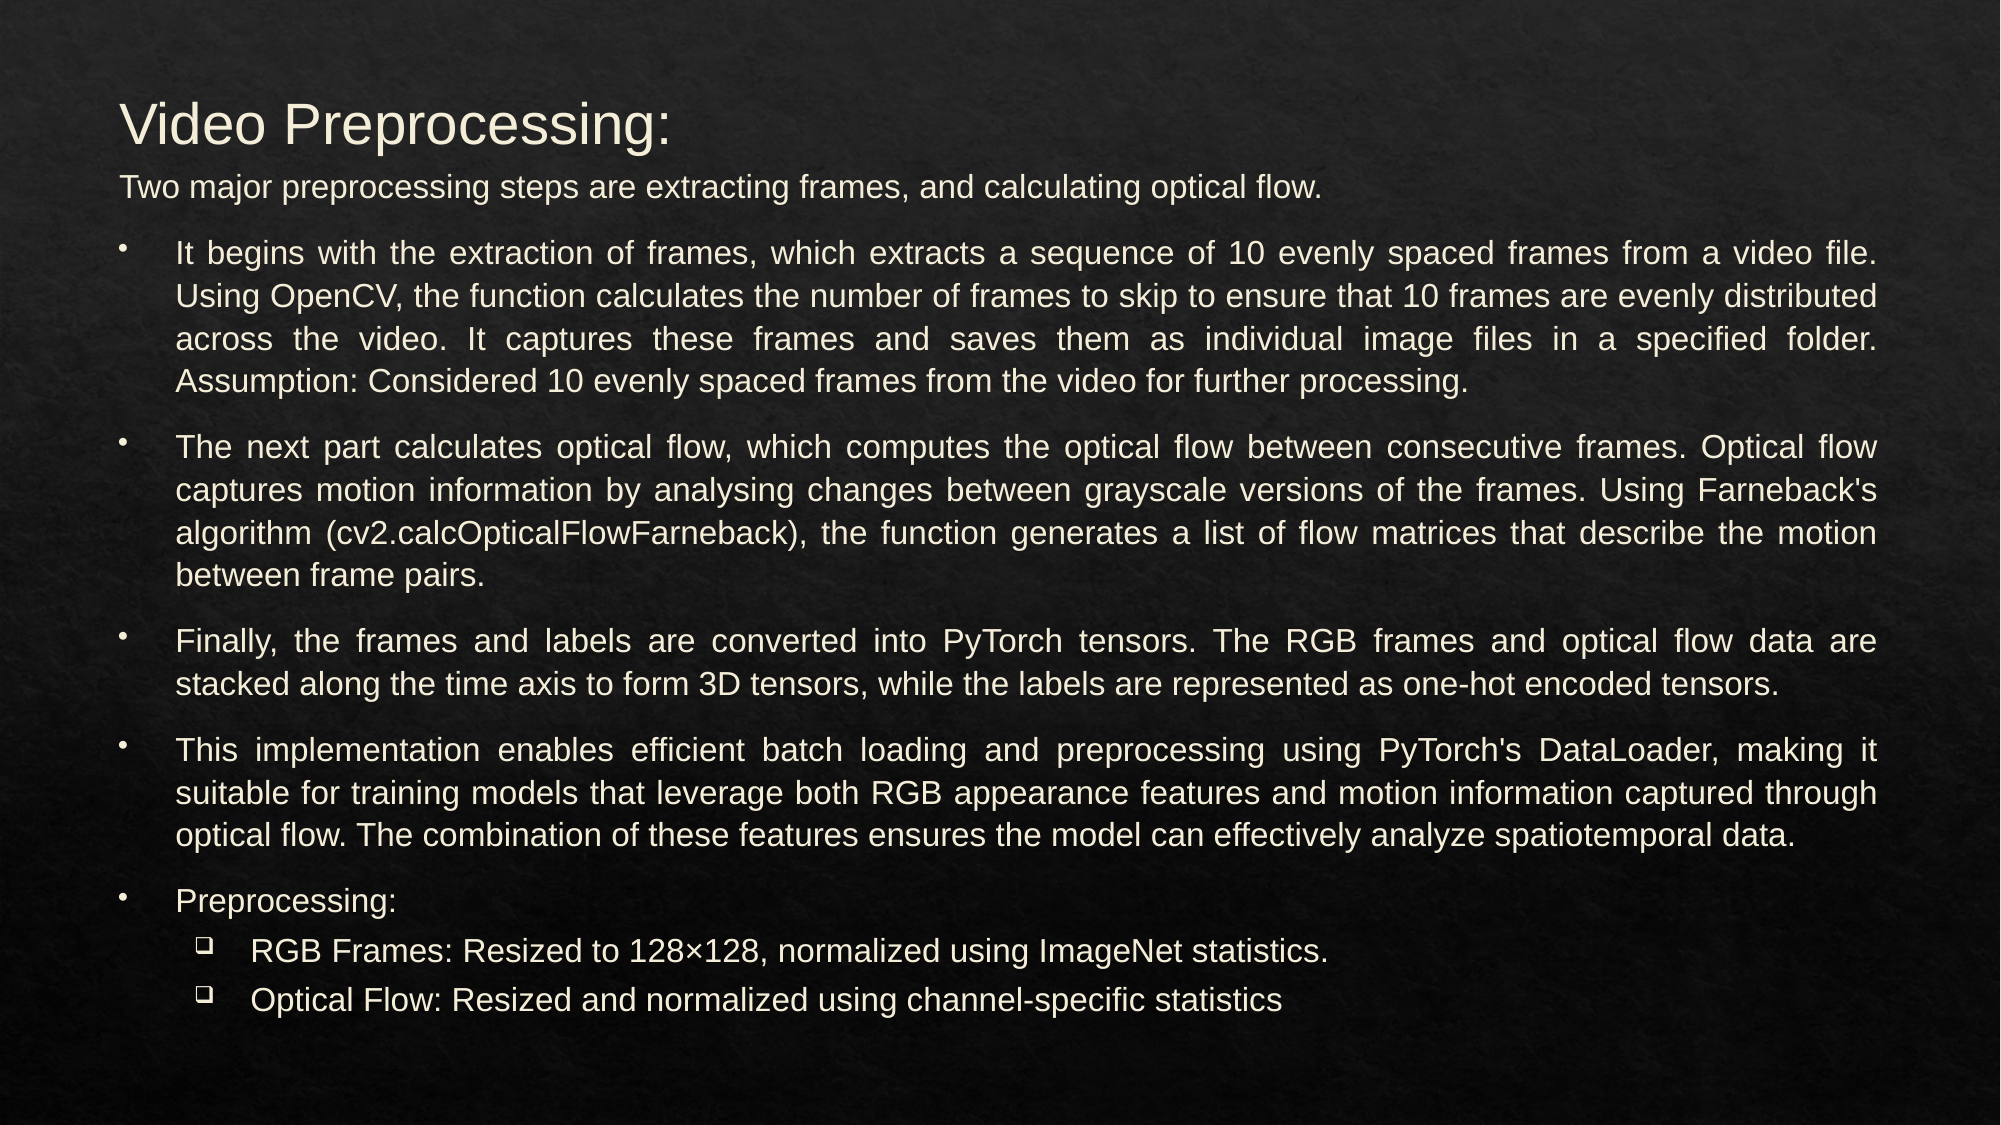

Video Preprocessing:
Two major preprocessing steps are extracting frames, and calculating optical flow.
It begins with the extraction of frames, which extracts a sequence of 10 evenly spaced frames from a video file. Using OpenCV, the function calculates the number of frames to skip to ensure that 10 frames are evenly distributed across the video. It captures these frames and saves them as individual image files in a specified folder. Assumption: Considered 10 evenly spaced frames from the video for further processing.
The next part calculates optical flow, which computes the optical flow between consecutive frames. Optical flow captures motion information by analysing changes between grayscale versions of the frames. Using Farneback's algorithm (cv2.calcOpticalFlowFarneback), the function generates a list of flow matrices that describe the motion between frame pairs.
Finally, the frames and labels are converted into PyTorch tensors. The RGB frames and optical flow data are stacked along the time axis to form 3D tensors, while the labels are represented as one-hot encoded tensors.
This implementation enables efficient batch loading and preprocessing using PyTorch's DataLoader, making it suitable for training models that leverage both RGB appearance features and motion information captured through optical flow. The combination of these features ensures the model can effectively analyze spatiotemporal data.
Preprocessing:
RGB Frames: Resized to 128×128, normalized using ImageNet statistics.
Optical Flow: Resized and normalized using channel-specific statistics